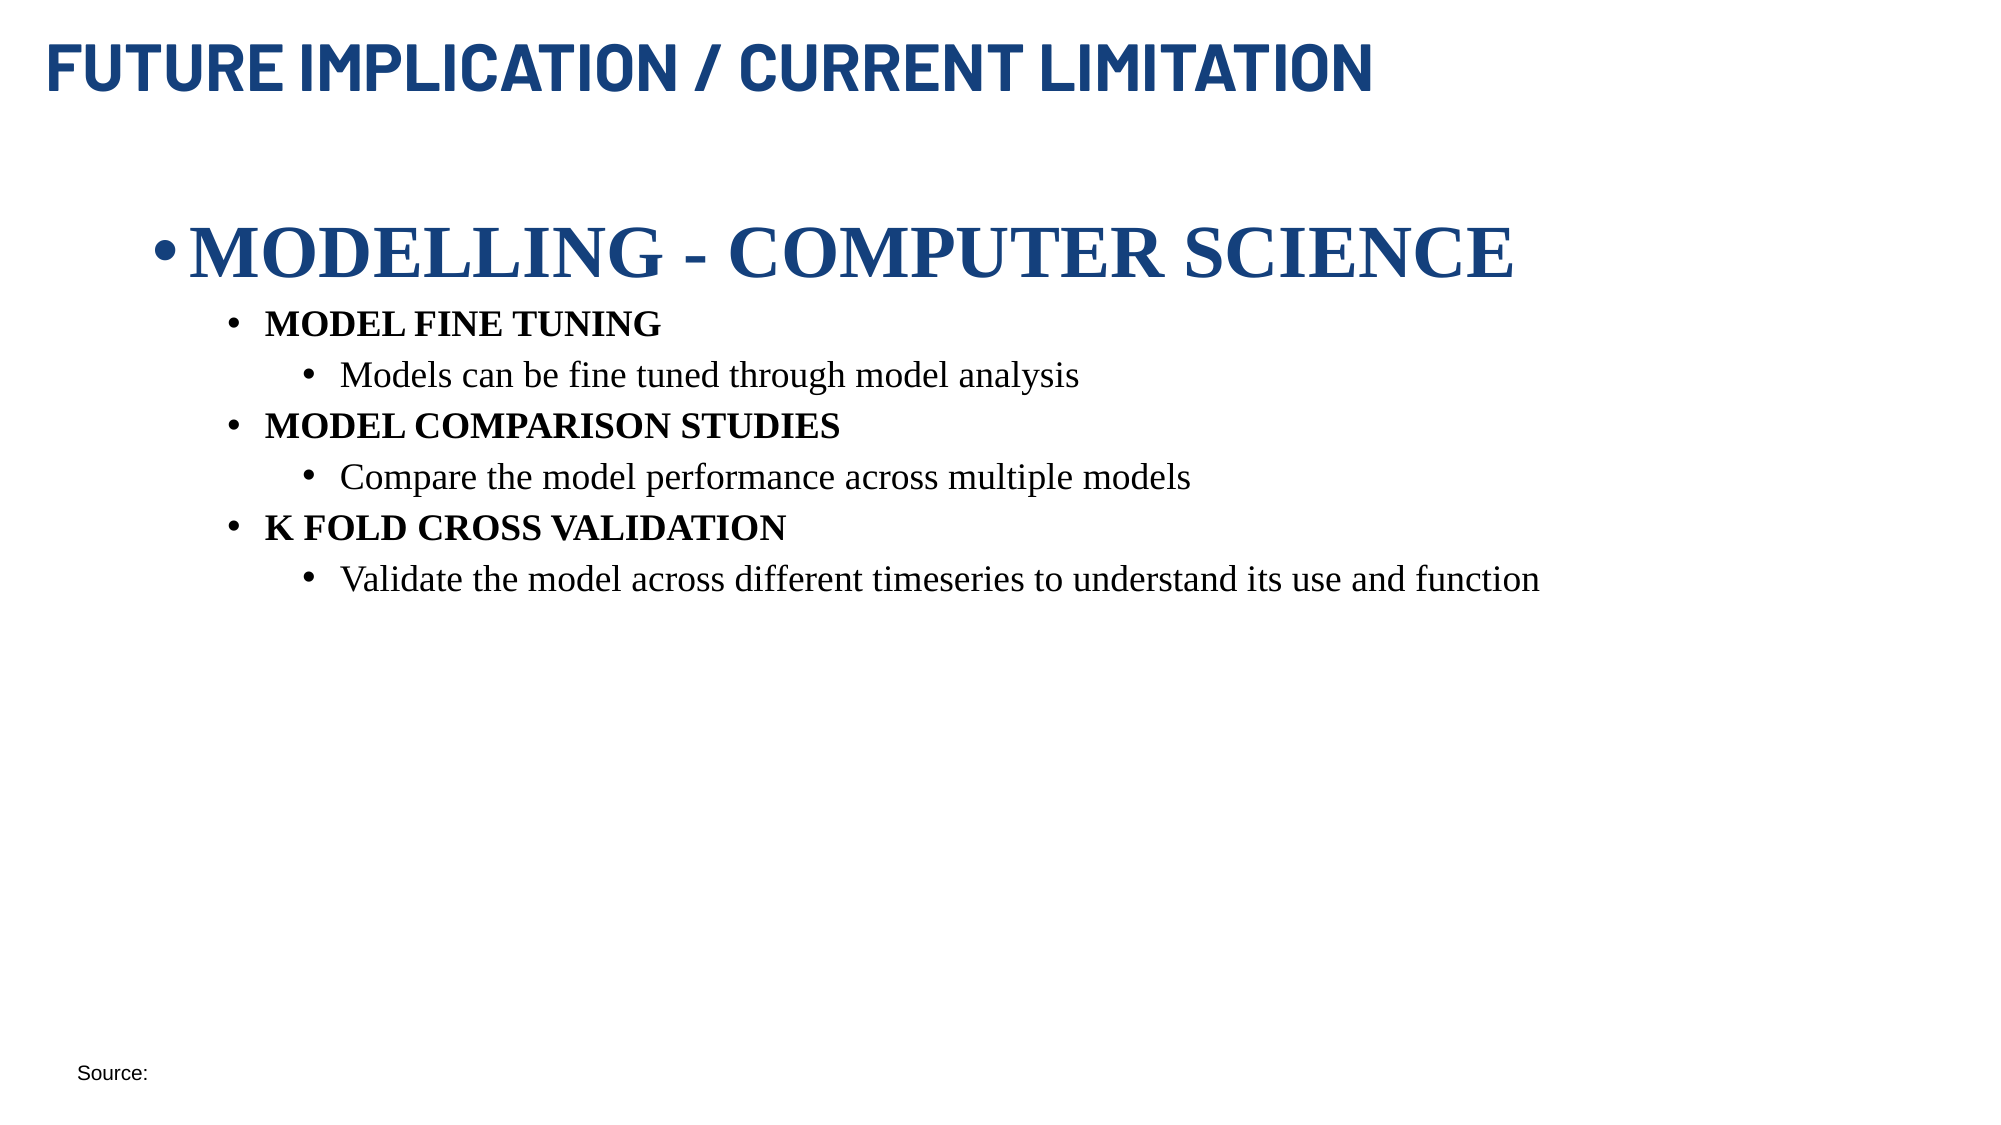

FUTURE IMPLICATION / CURRENT LIMITATION
MODELLING - COMPUTER SCIENCE
MODEL FINE TUNING
Models can be fine tuned through model analysis
MODEL COMPARISON STUDIES
Compare the model performance across multiple models
K FOLD CROSS VALIDATION
Validate the model across different timeseries to understand its use and function